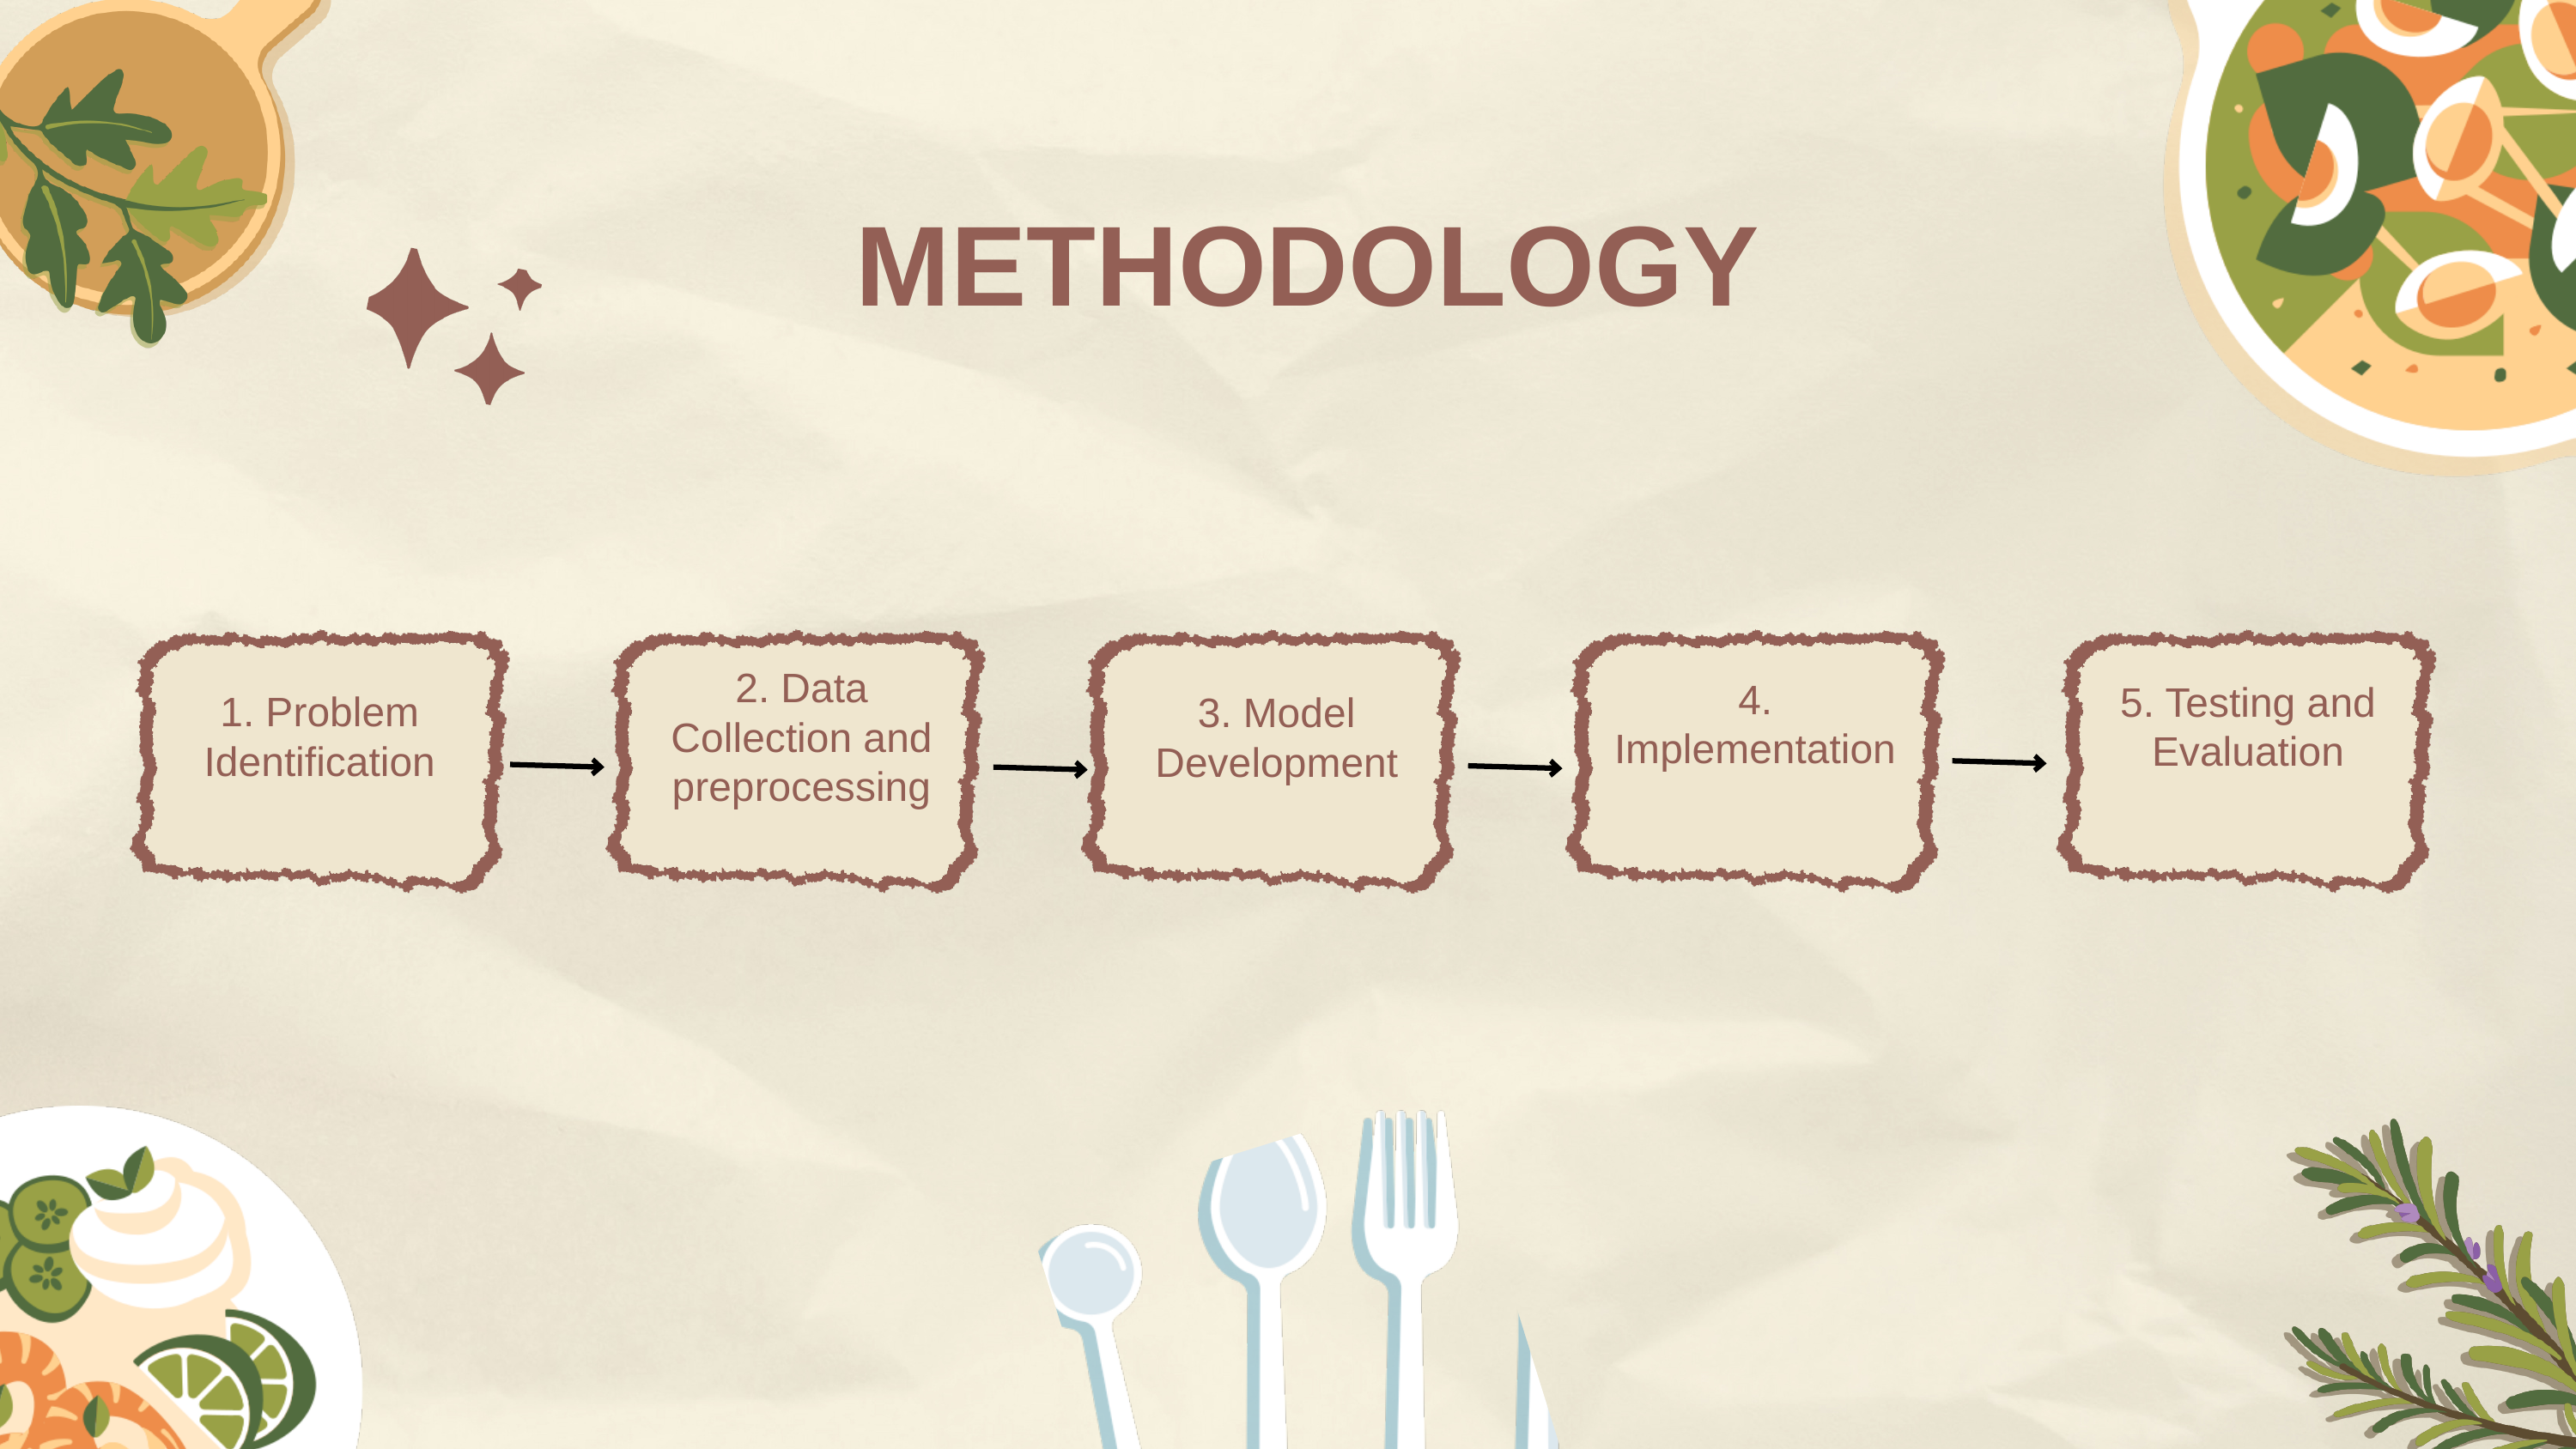

METHODOLOGY

2. Data Collection and preprocessing
4. Implementation
5. Testing and Evaluation
1. Problem Identification
3. Model Development